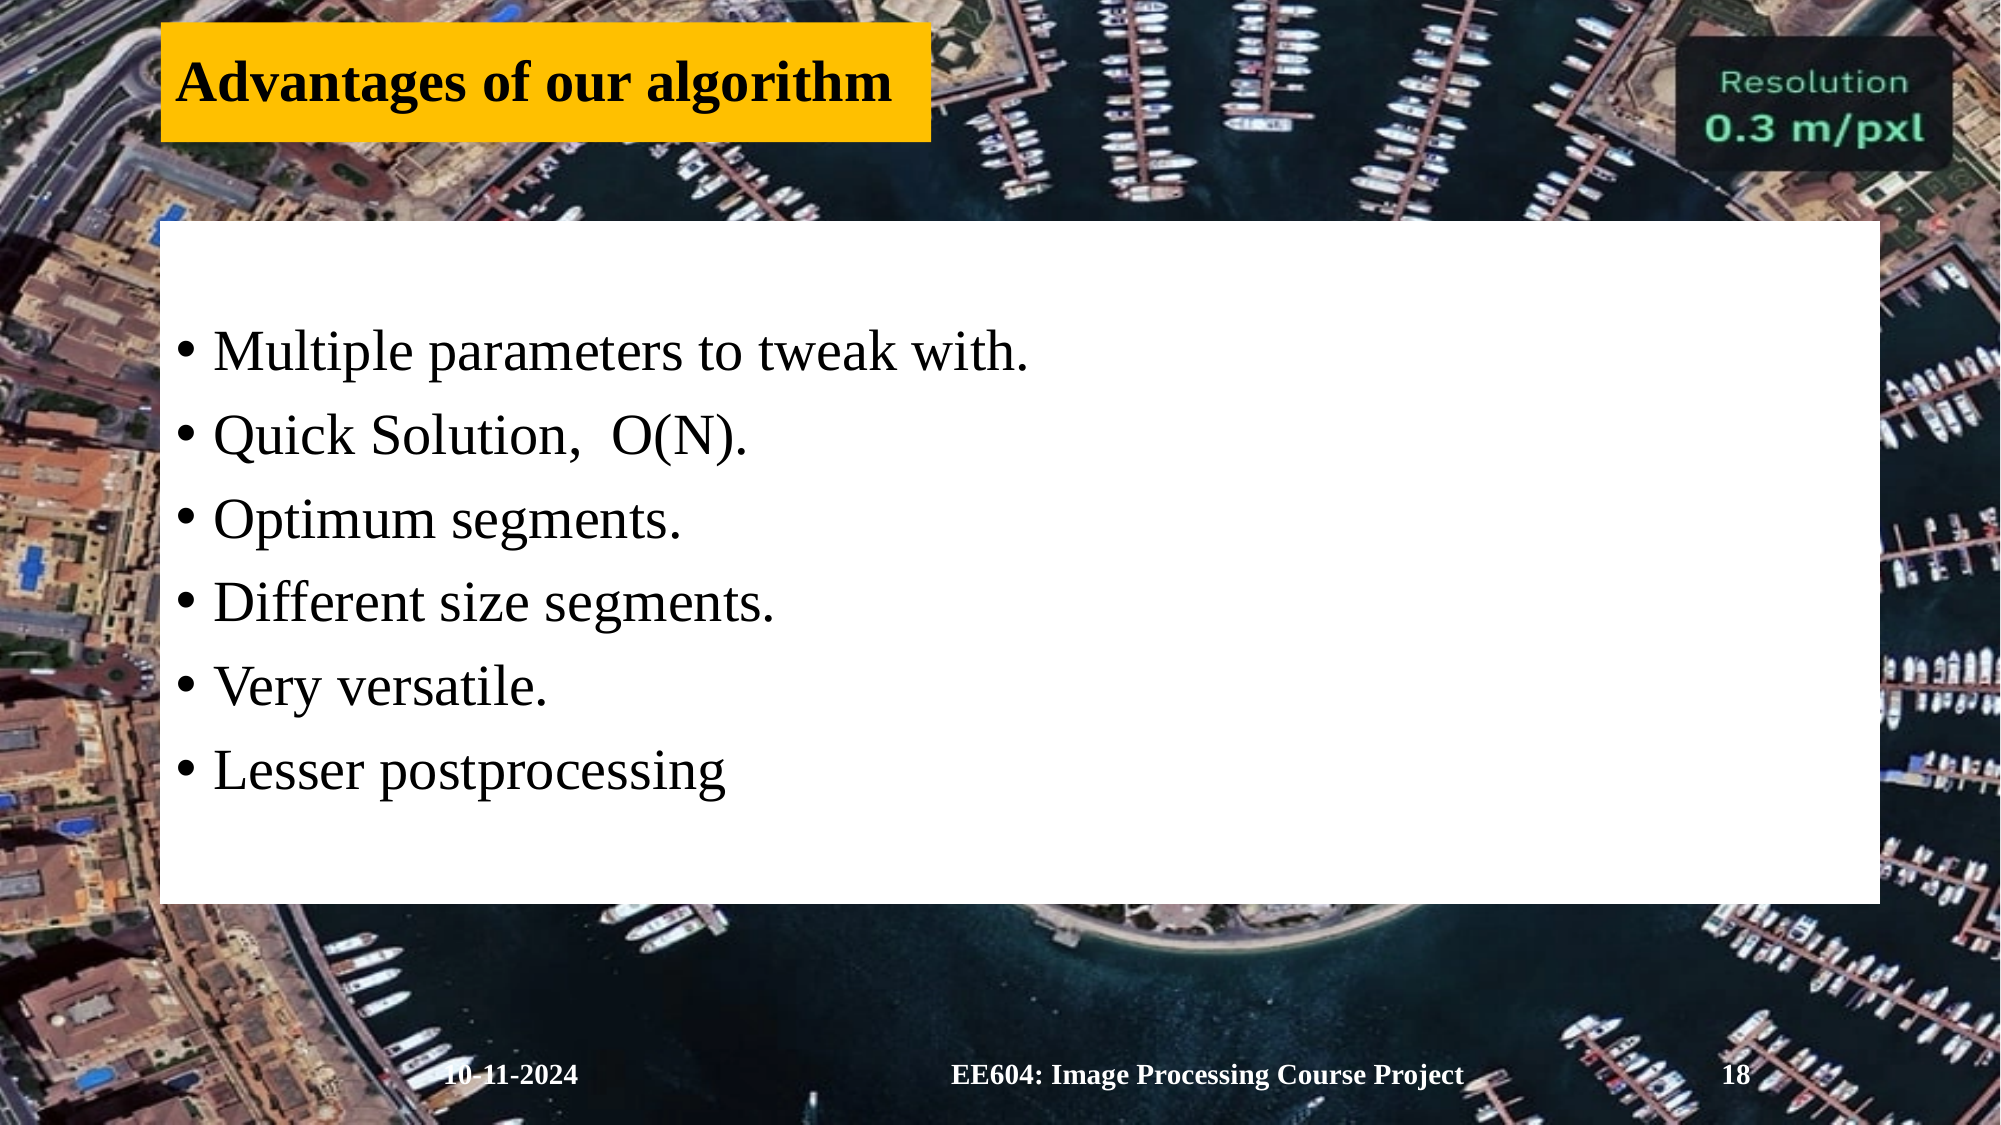

# Advantages of our algorithm

Multiple parameters to tweak with.
Quick Solution,  O(N).
Optimum segments.
Different size segments.
Very versatile.
Lesser postprocessing

18
10-11-2024
EE604: Image Processing Course Project